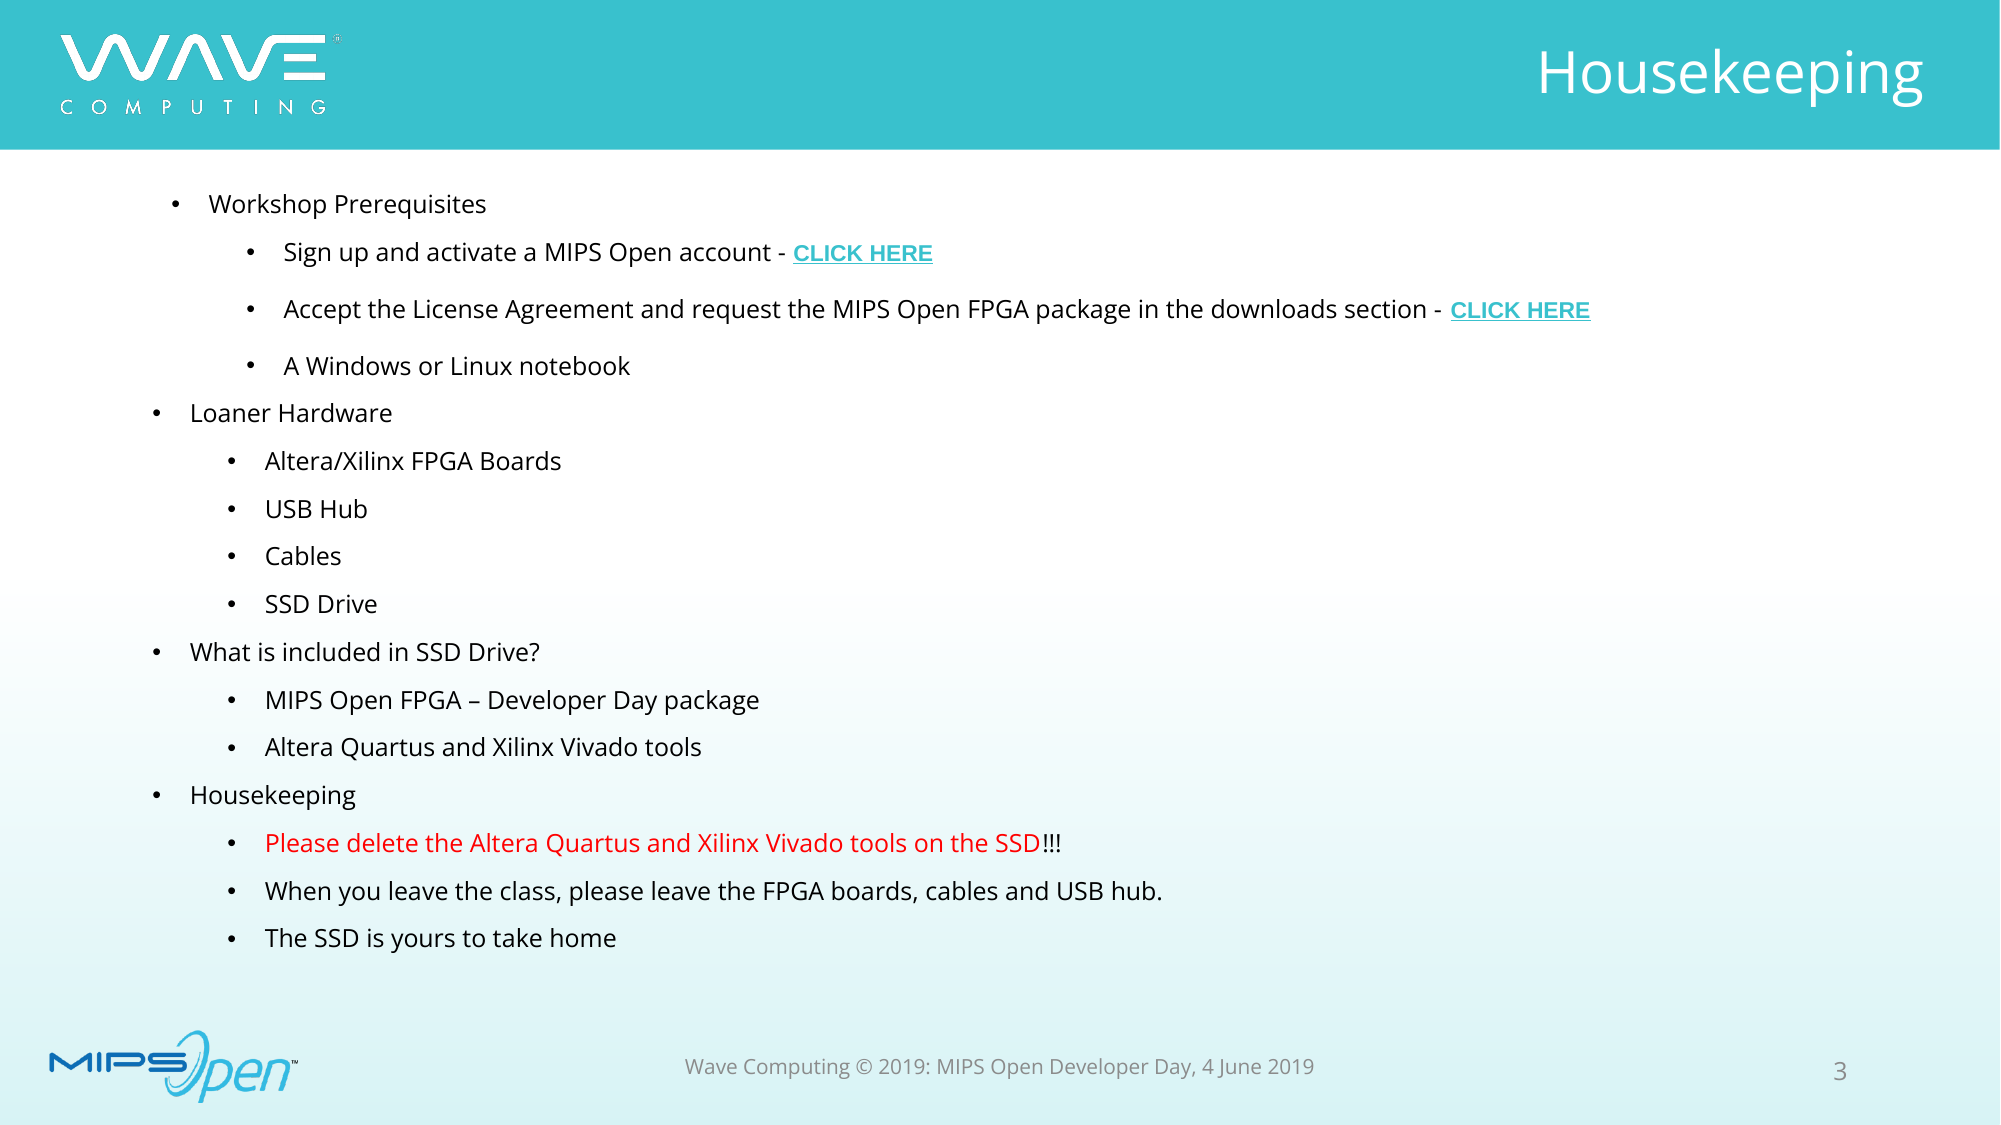

Housekeeping
Workshop Prerequisites
Sign up and activate a MIPS Open account - CLICK HERE
Accept the License Agreement and request the MIPS Open FPGA package in the downloads section - CLICK HERE
A Windows or Linux notebook
Loaner Hardware
Altera/Xilinx FPGA Boards
USB Hub
Cables
SSD Drive
What is included in SSD Drive?
MIPS Open FPGA – Developer Day package
Altera Quartus and Xilinx Vivado tools
Housekeeping
Please delete the Altera Quartus and Xilinx Vivado tools on the SSD!!!
When you leave the class, please leave the FPGA boards, cables and USB hub.
The SSD is yours to take home

3